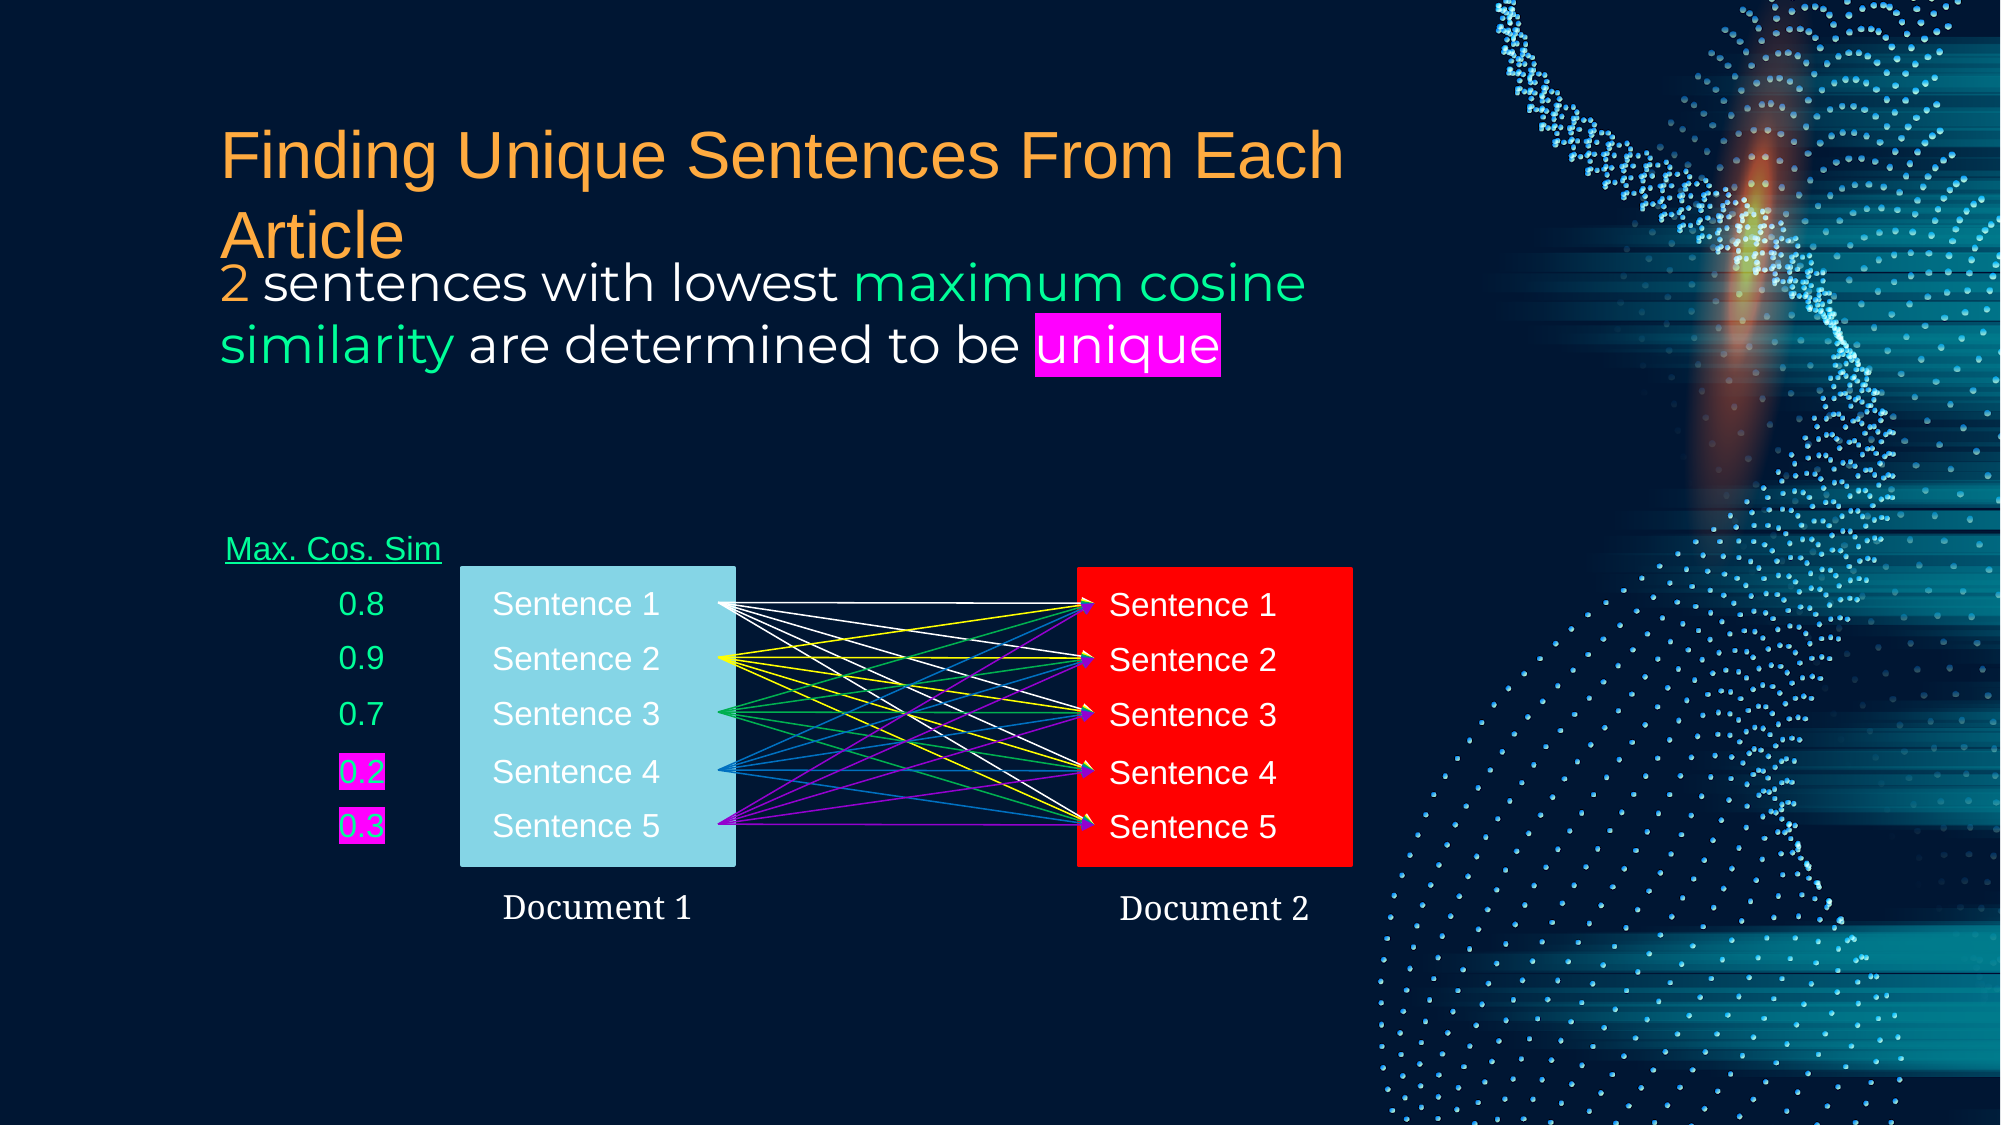

# Finding Unique Sentences From Each Article
2 sentences with lowest maximum cosine similarity are determined to be unique
Max. Cos. Sim

0.8
Sentence 1
Sentence 1
0.9
Sentence 2
Sentence 2
Sentence 3
0.7
Sentence 3
0.2
Sentence 4
Sentence 4
0.3
Sentence 5
Sentence 5
Document 1
Document 2